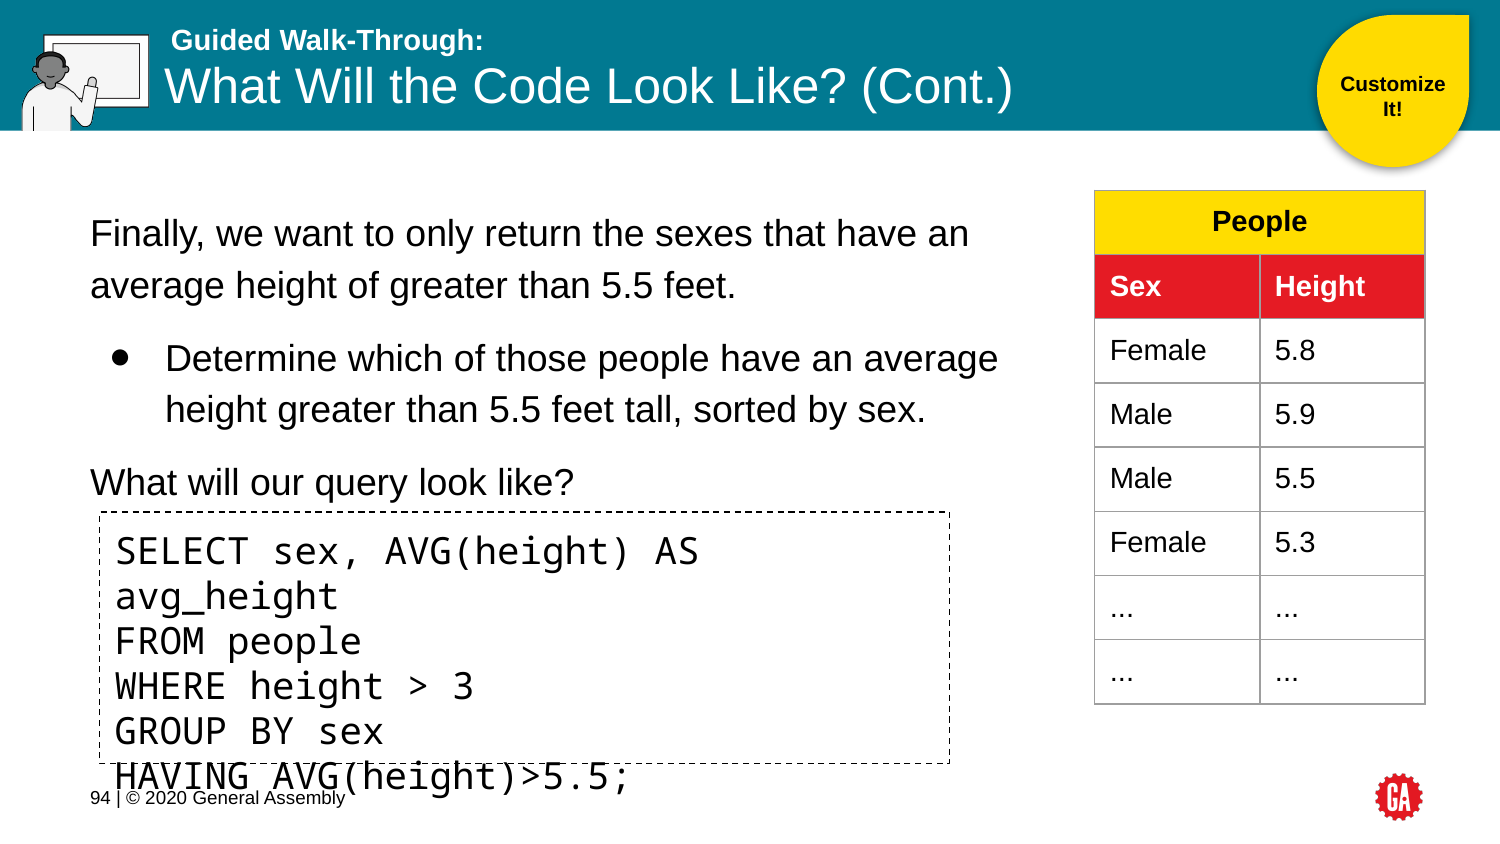

Customize It!

# What Will the Code Look Like? (Cont.)
Finally, we want to only return the sexes that have an average height of greater than 5.5 feet.
Determine which of those people have an average height greater than 5.5 feet tall, sorted by sex.
What will our query look like?
| People |  |
| --- | --- |
| Sex | Height |
| Female | 5.8 |
| Male | 5.9 |
| Male | 5.5 |
| Female | 5.3 |
| ... | ... |
| ... | ... |
SELECT sex, AVG(height) AS avg_height
FROM people
WHERE height > 3
GROUP BY sex
HAVING AVG(height)>5.5;
94 | © 2020 General Assembly

94